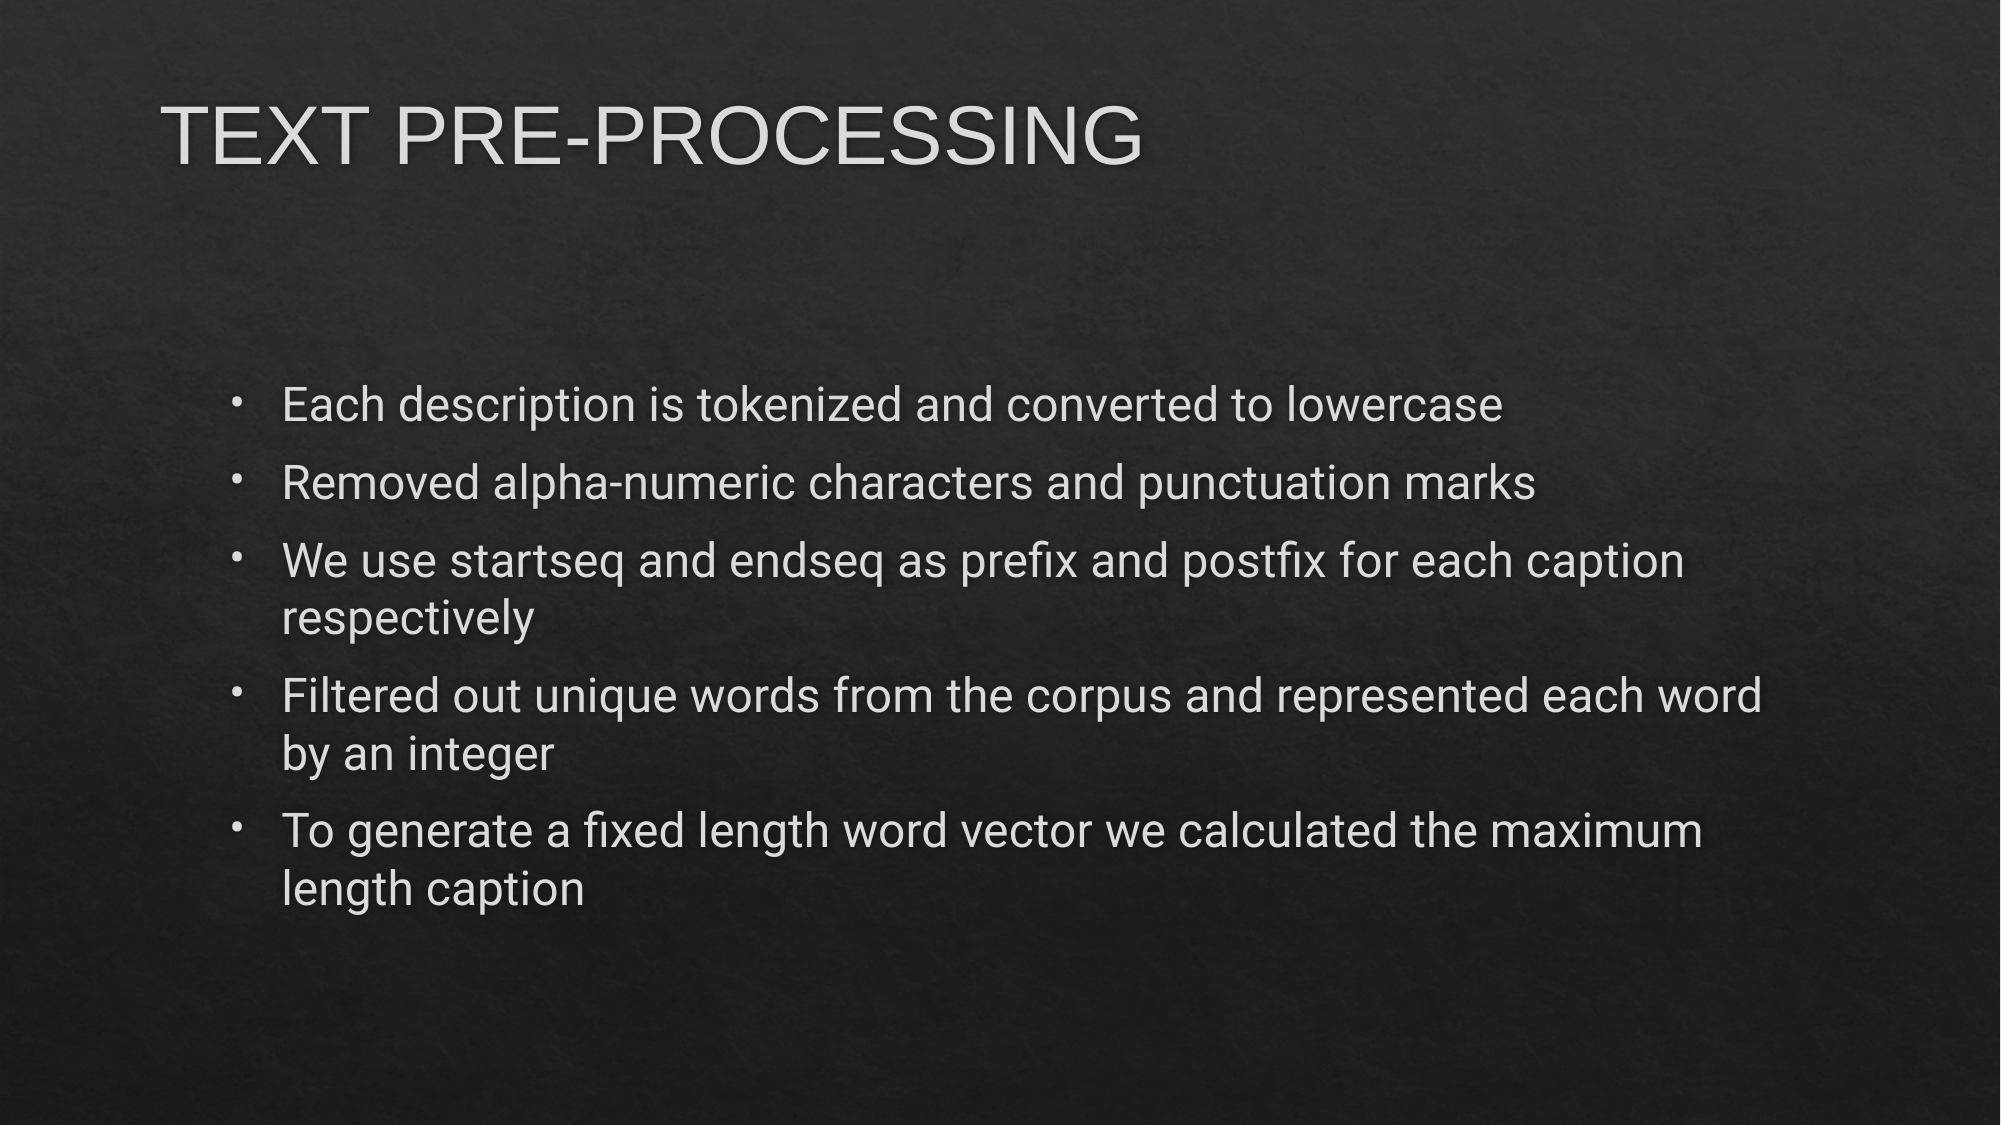

# TEXT PRE-PROCESSING
Each description is tokenized and converted to lowercase
Removed alpha-numeric characters and punctuation marks
We use startseq and endseq as prefix and postfix for each caption respectively
Filtered out unique words from the corpus and represented each word by an integer
To generate a fixed length word vector we calculated the maximum length caption